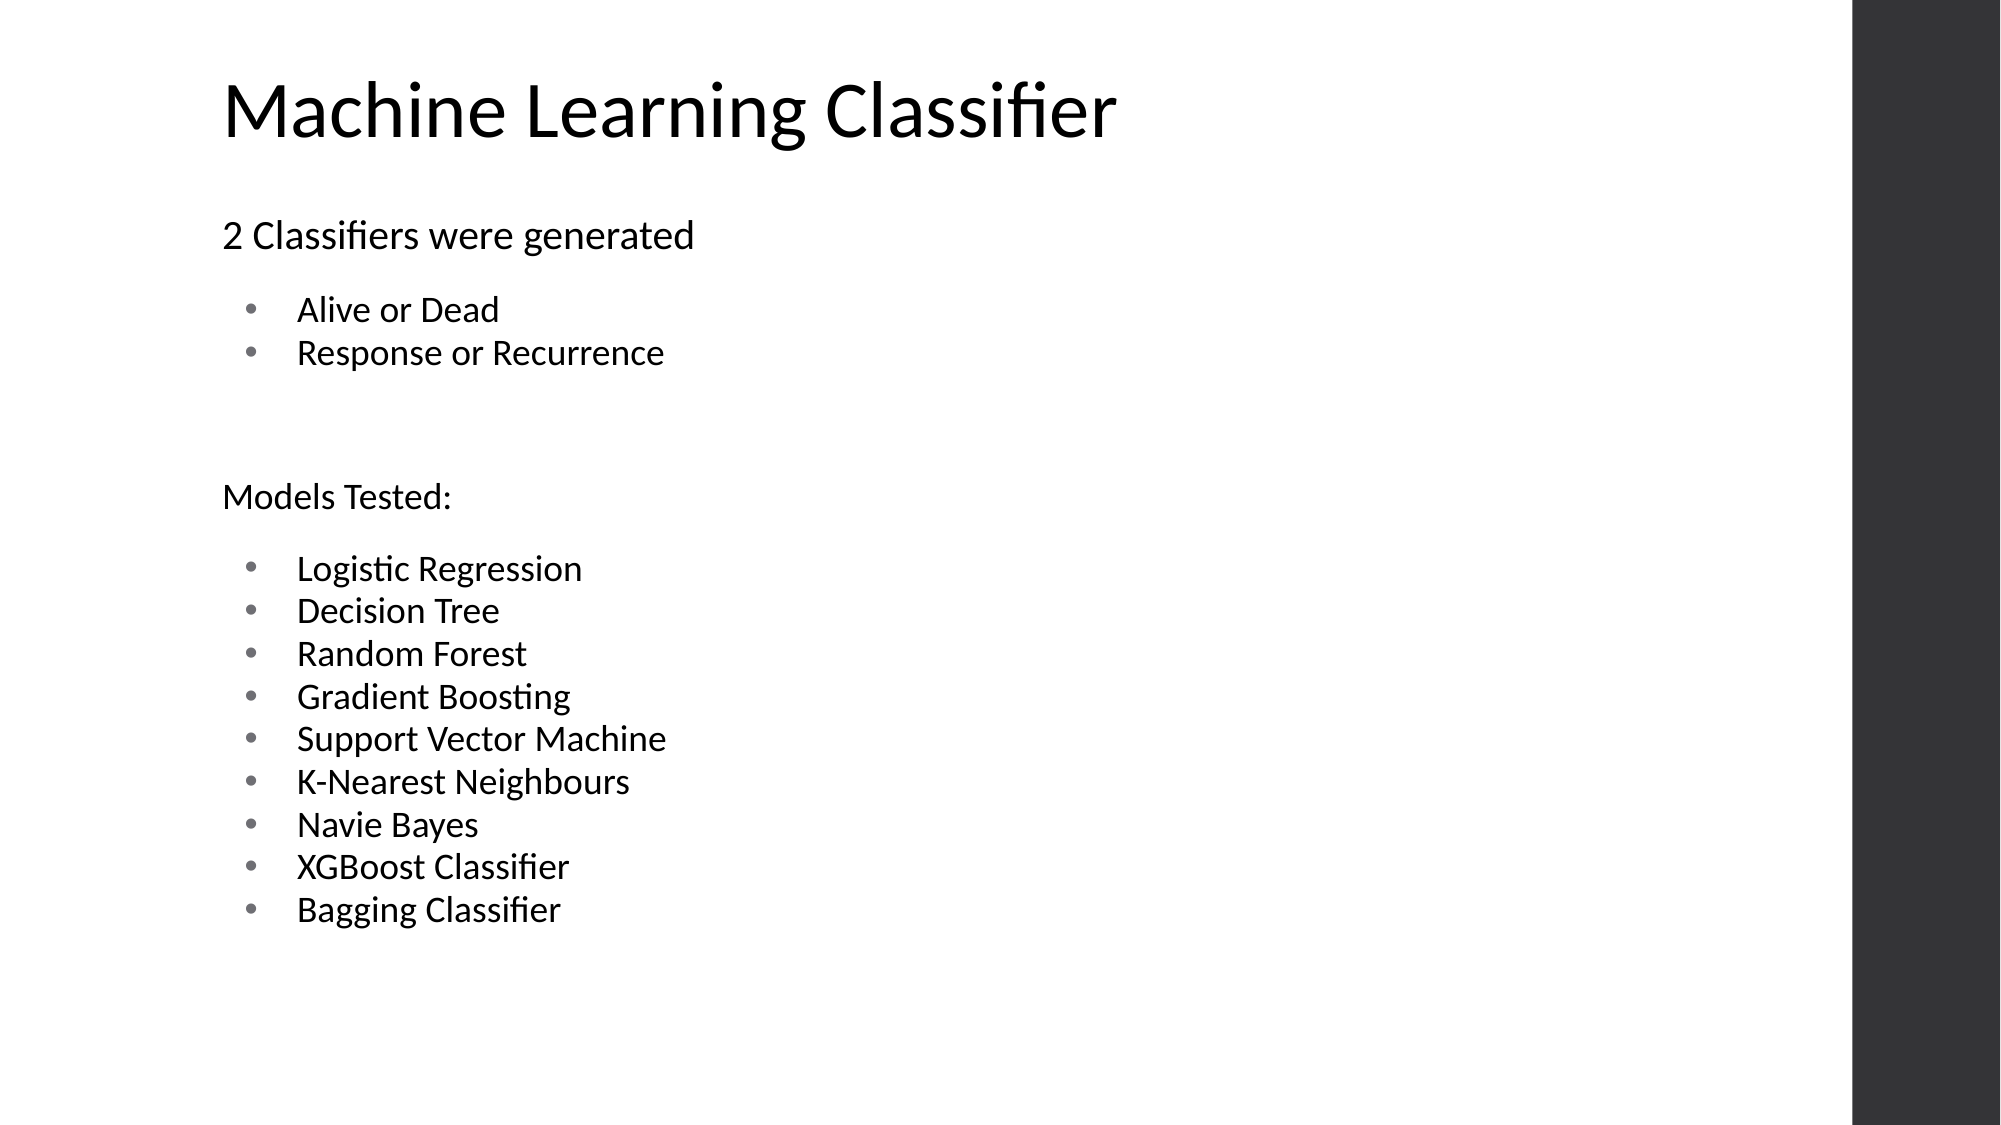

# Machine Learning Classifier
2 Classifiers were generated
Alive or Dead
Response or Recurrence

Models Tested:
Logistic Regression
Decision Tree
Random Forest
Gradient Boosting
Support Vector Machine
K-Nearest Neighbours
Navie Bayes
XGBoost Classifier
Bagging Classifier